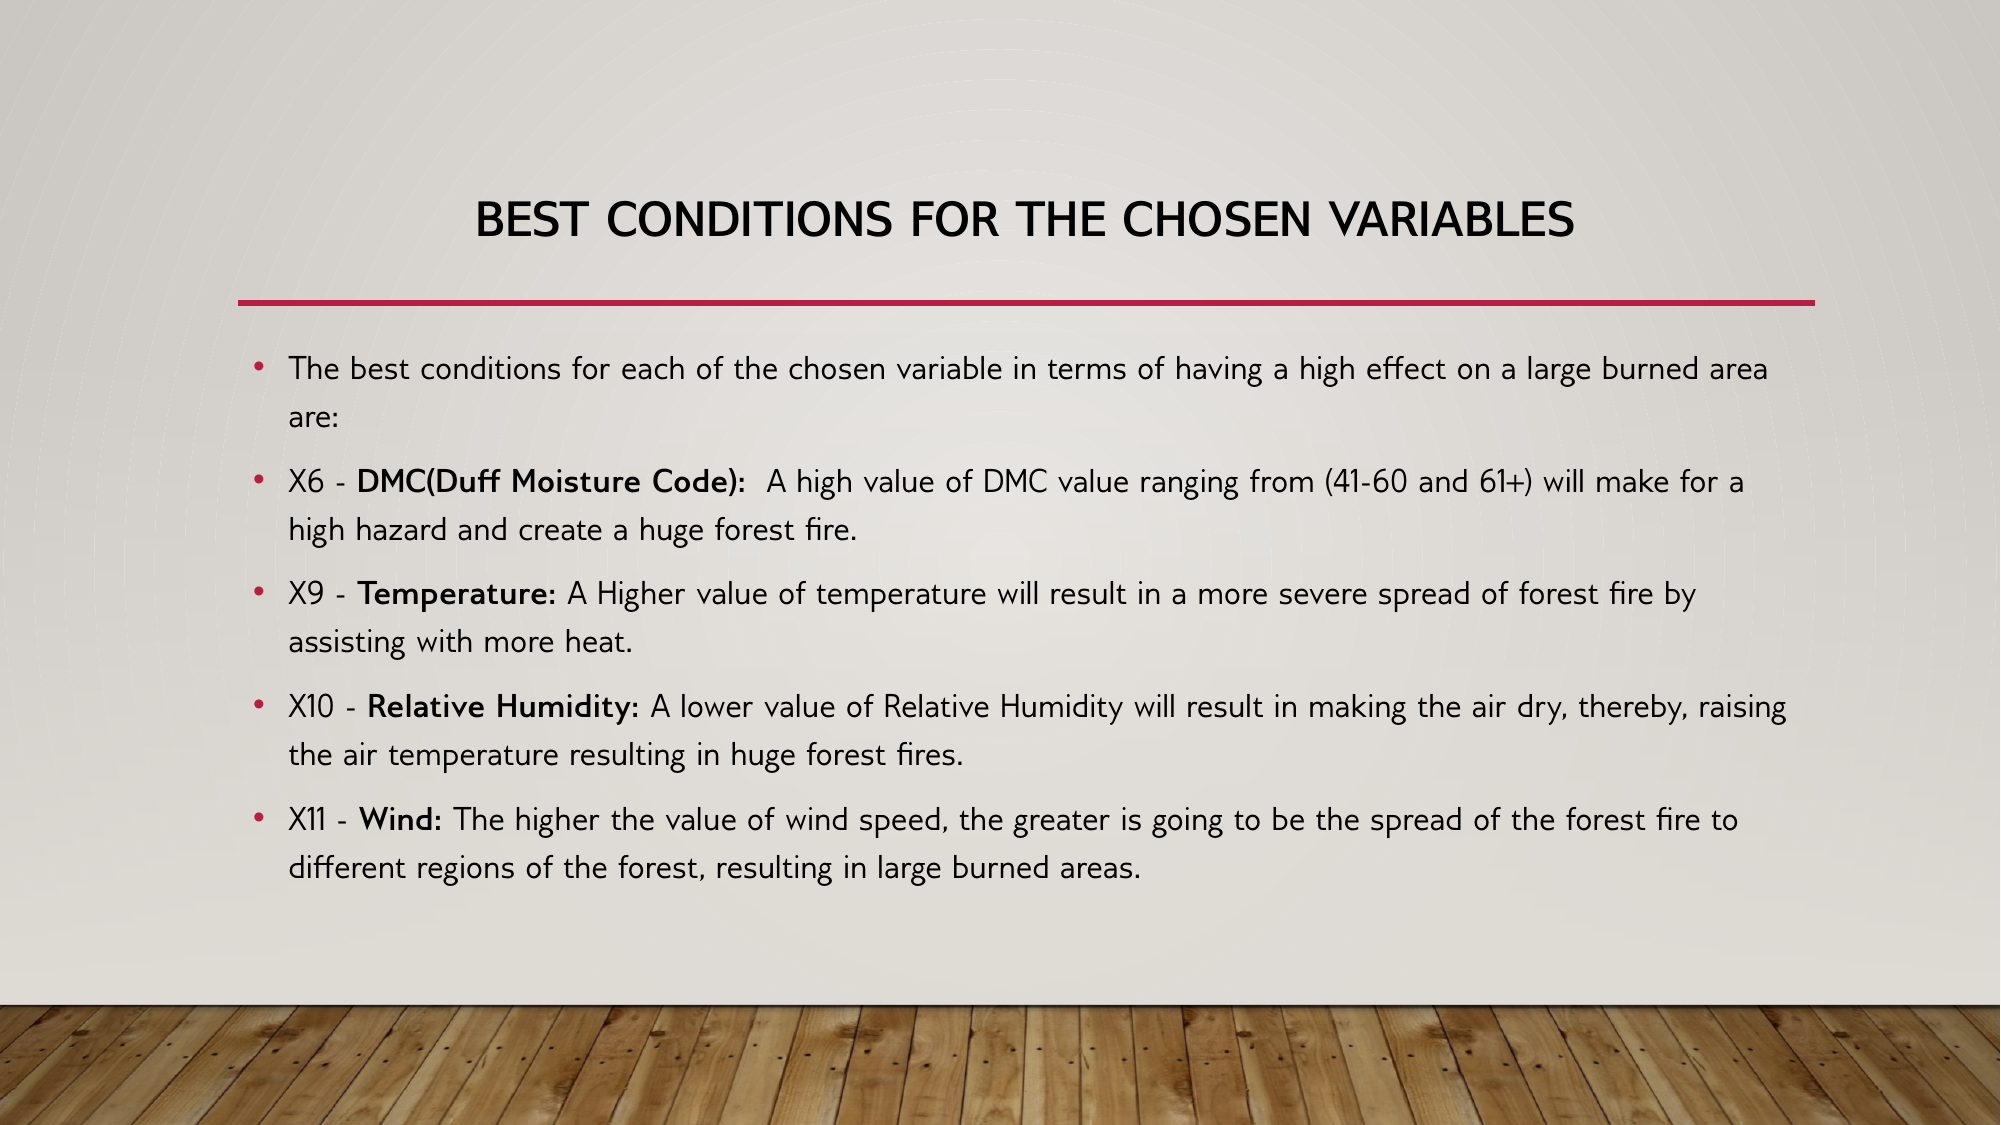

# Best conditions for the chosen variables
The best conditions for each of the chosen variable in terms of having a high effect on a large burned area are:
X6 - DMC(Duff Moisture Code):  A high value of DMC value ranging from (41-60 and 61+) will make for a high hazard and create a huge forest fire.
X9 - Temperature: A Higher value of temperature will result in a more severe spread of forest fire by assisting with more heat.
X10 - Relative Humidity: A lower value of Relative Humidity will result in making the air dry, thereby, raising the air temperature resulting in huge forest fires.
X11 - Wind: The higher the value of wind speed, the greater is going to be the spread of the forest fire to different regions of the forest, resulting in large burned areas.